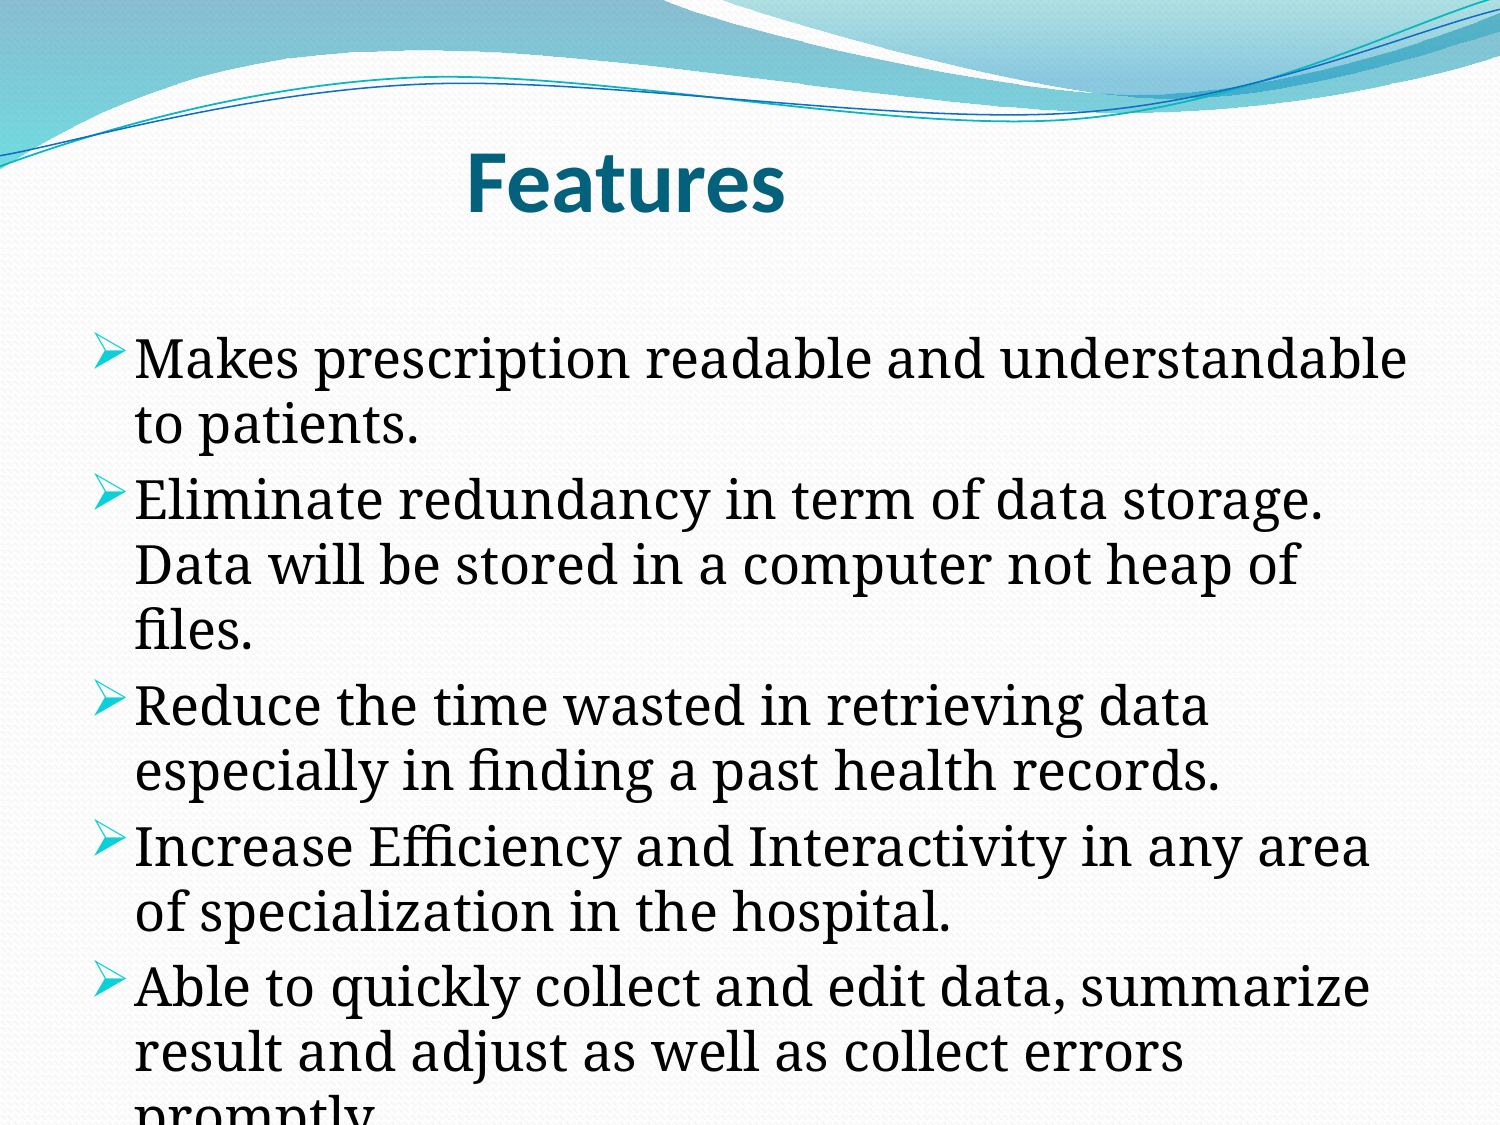

# Features
Makes prescription readable and understandable to patients.
Eliminate redundancy in term of data storage. Data will be stored in a computer not heap of files.
Reduce the time wasted in retrieving data especially in finding a past health records.
Increase Efficiency and Interactivity in any area of specialization in the hospital.
Able to quickly collect and edit data, summarize result and adjust as well as collect errors promptly.